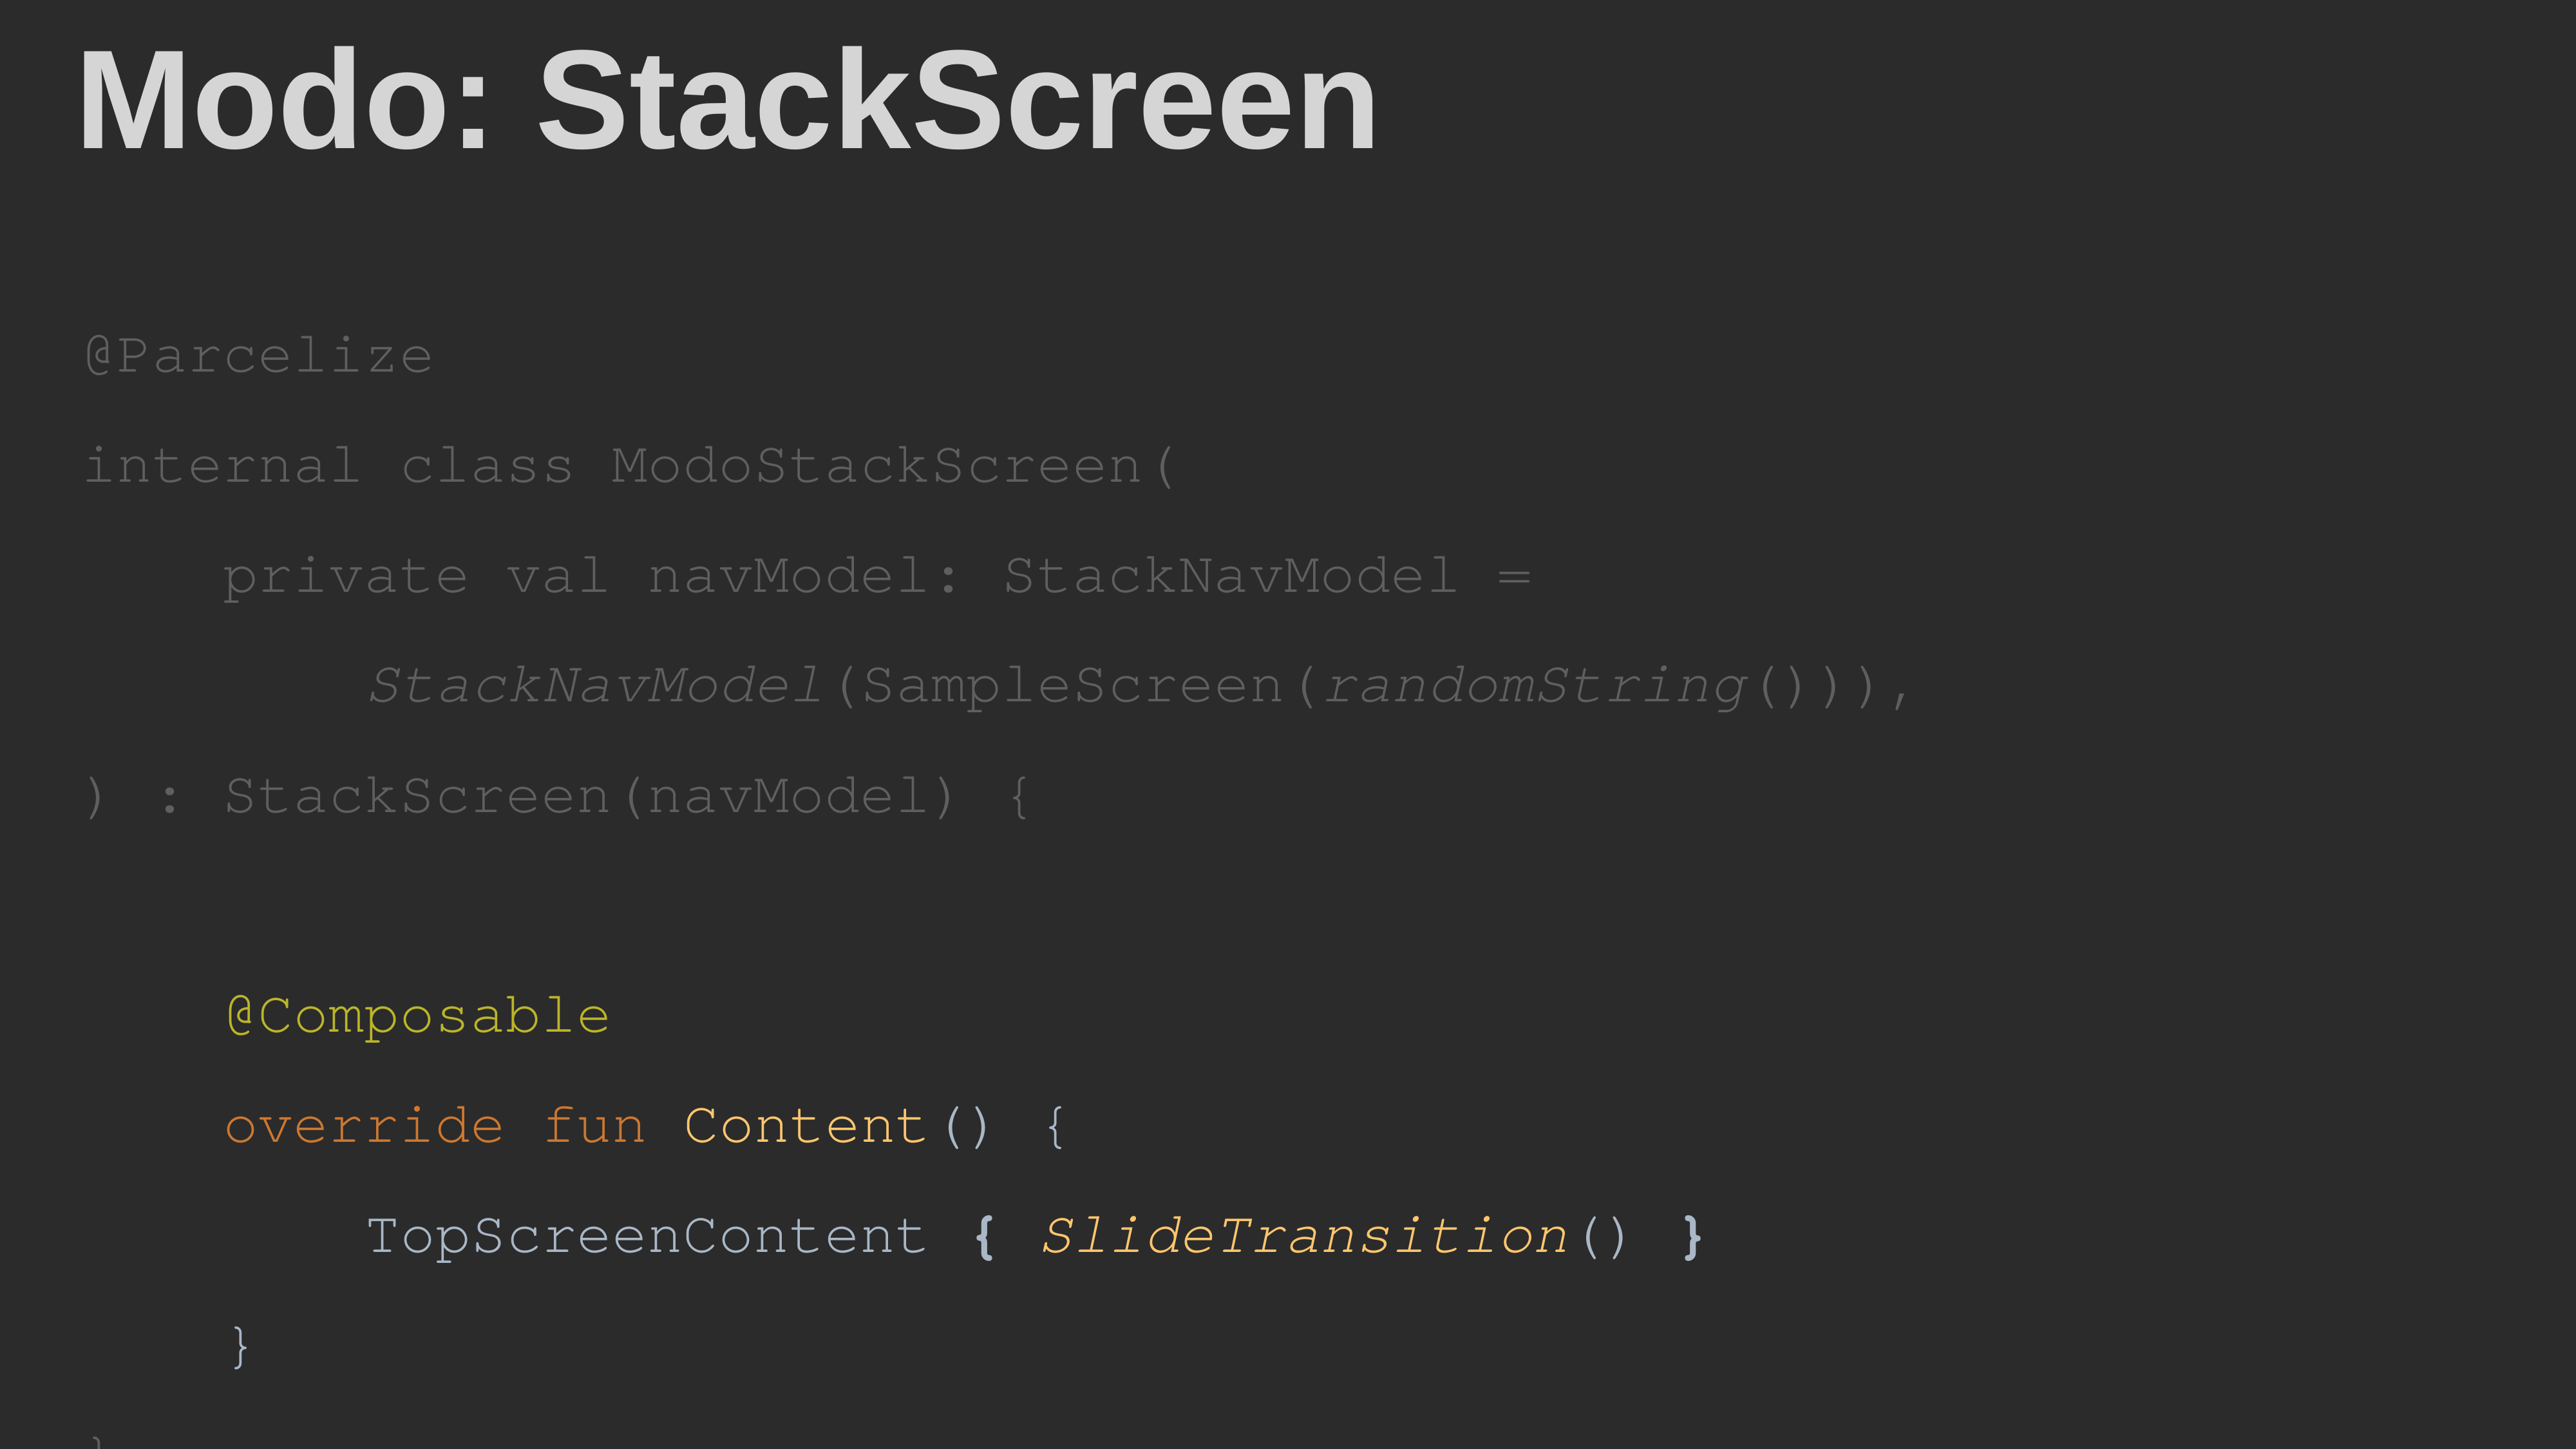

Modo: StackScreen
@Parcelize
internal class ModoStackScreen(
    private val navModel: StackNavModel =
        StackNavModel(SampleScreen(randomString())),
) : StackScreen(navModel) {

    @Composable
    override fun Content() {
        TopScreenContent { SlideTransition() }
    }
}
168